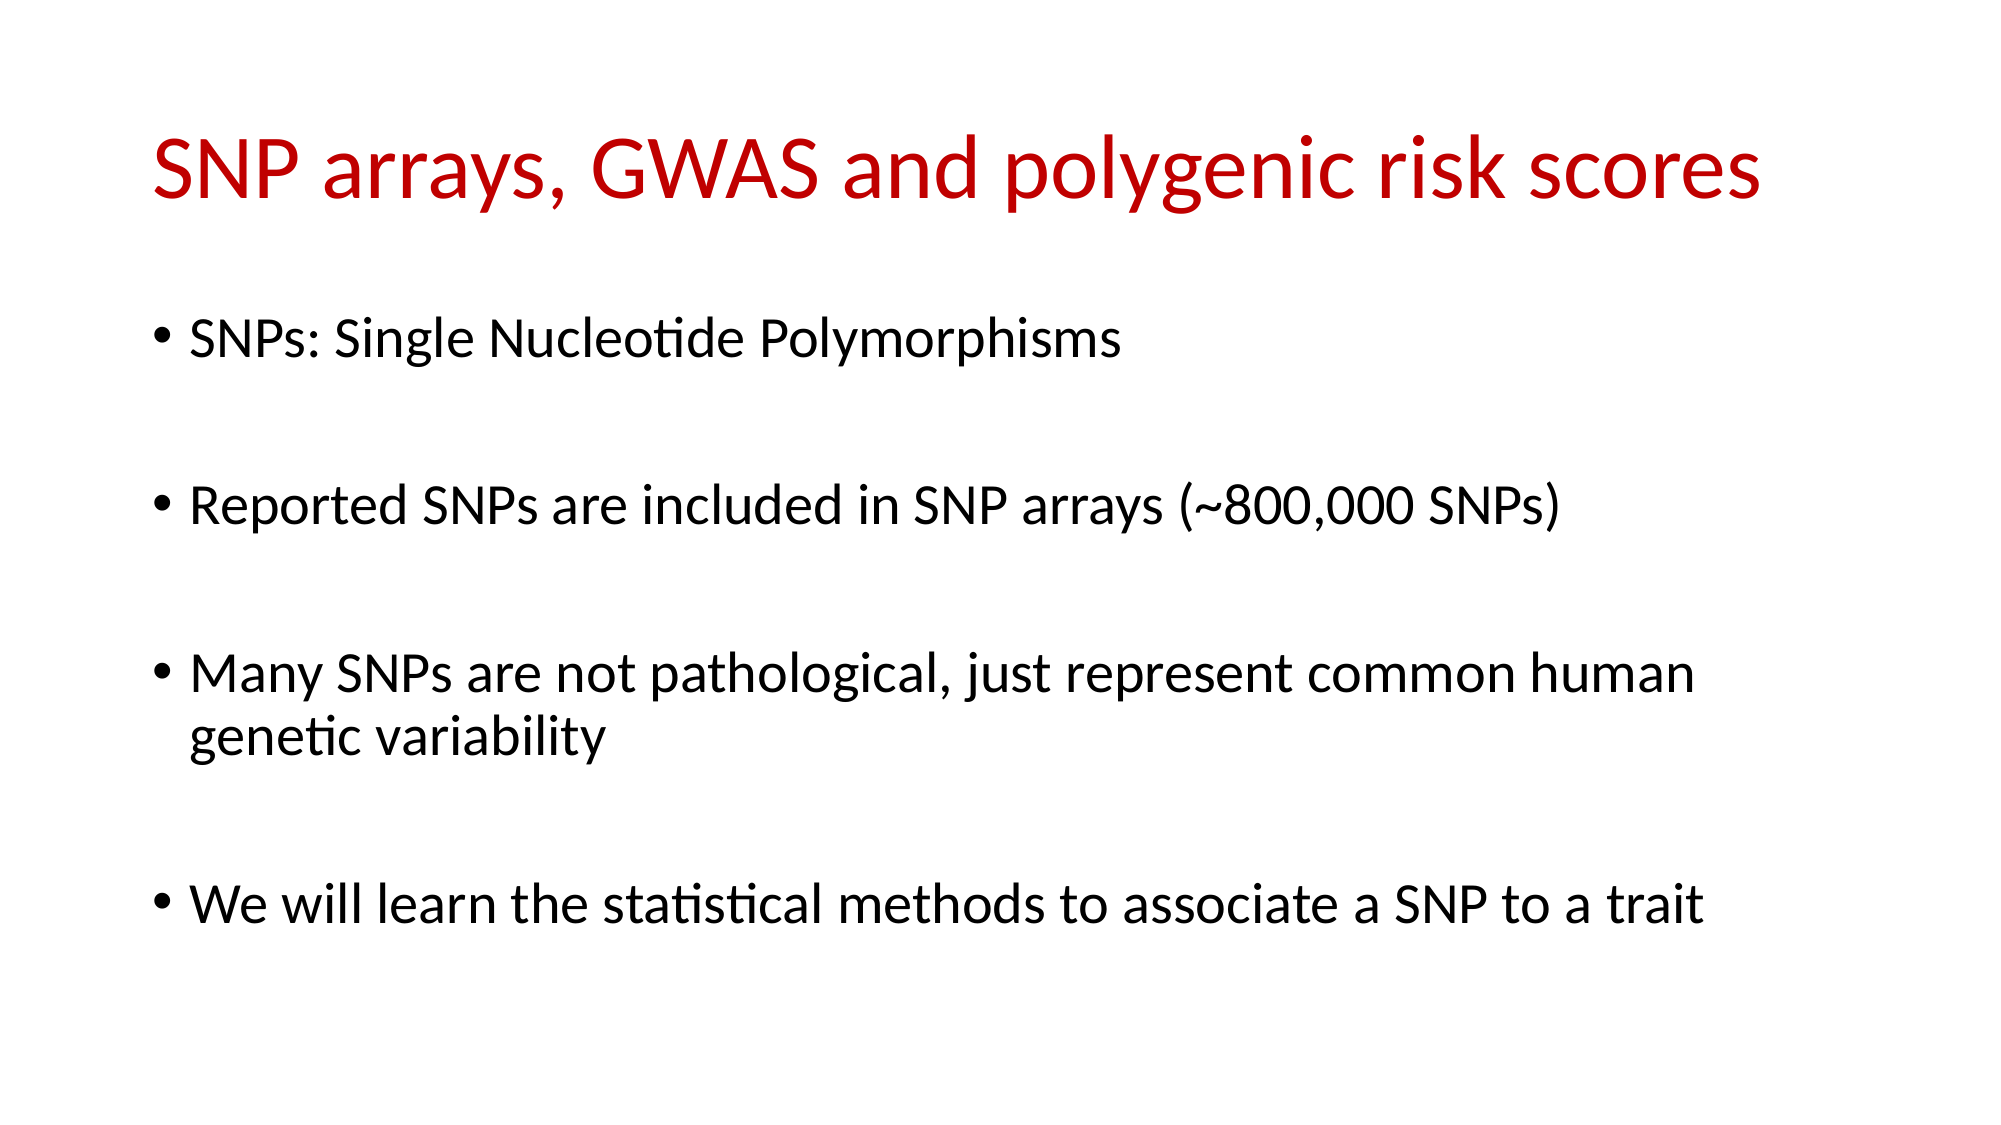

# SNP arrays, GWAS and polygenic risk scores
SNPs: Single Nucleotide Polymorphisms

Reported SNPs are included in SNP arrays (~800,000 SNPs)

Many SNPs are not pathological, just represent common human genetic variability

We will learn the statistical methods to associate a SNP to a trait